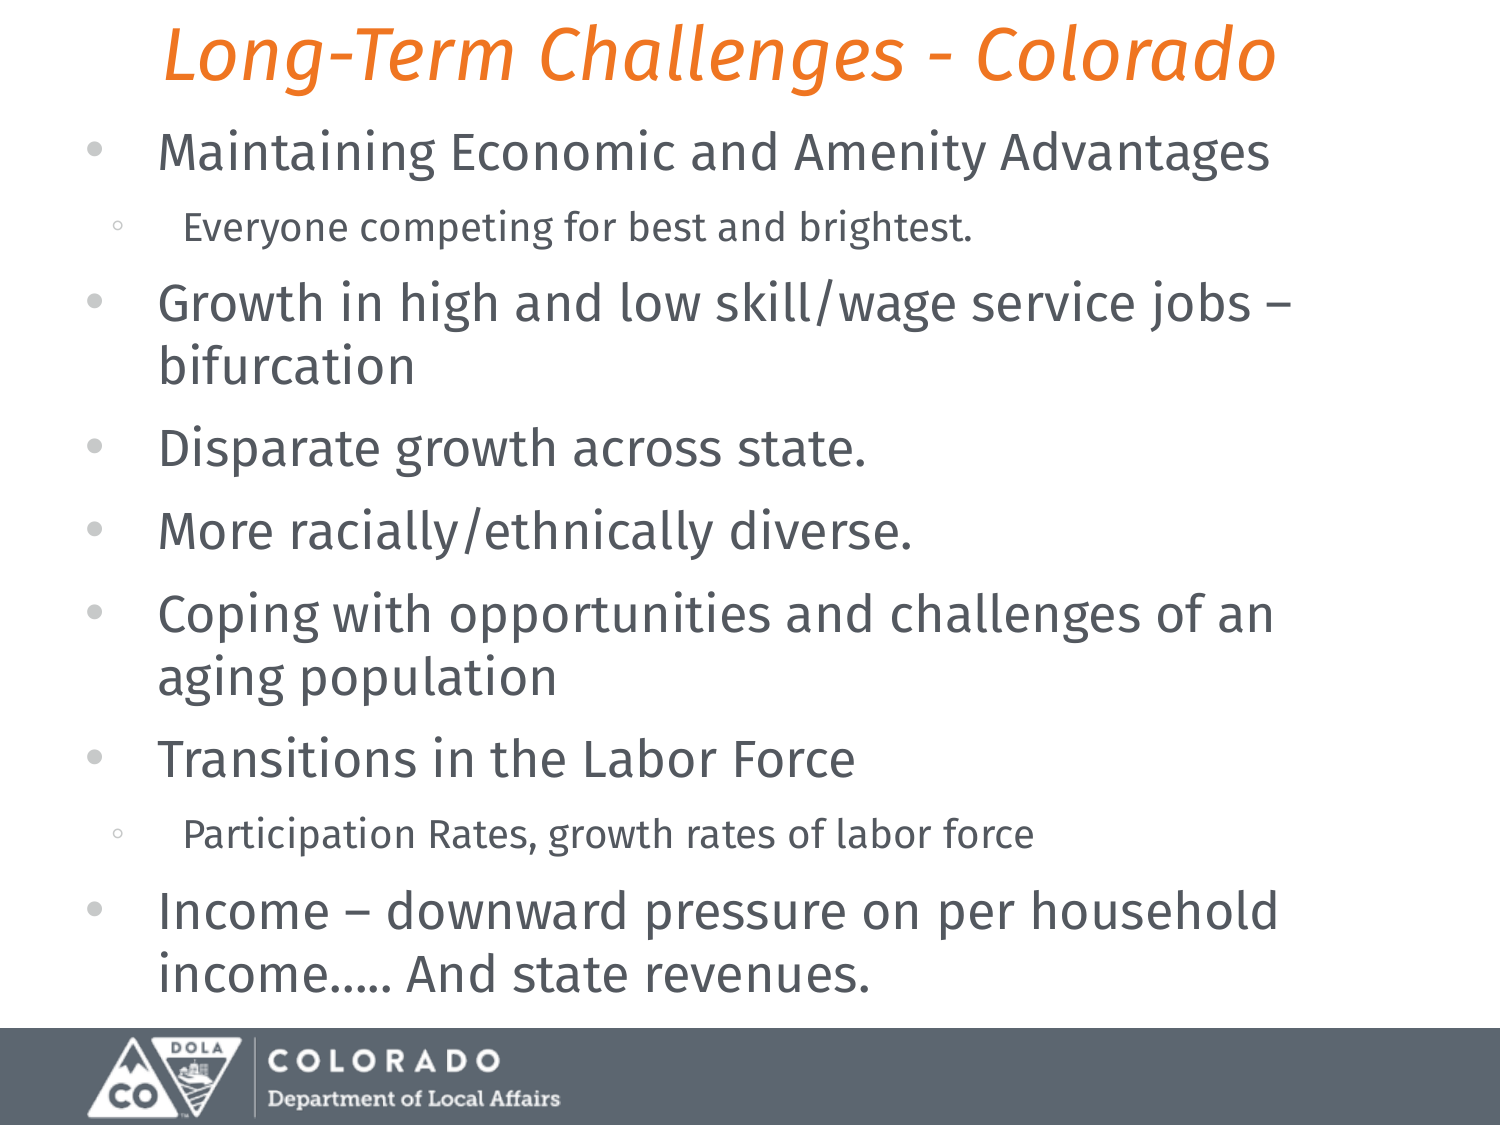

# Long-Term Challenges - Colorado
Maintaining Economic and Amenity Advantages
Everyone competing for best and brightest.
Growth in high and low skill/wage service jobs – bifurcation
Disparate growth across state.
More racially/ethnically diverse.
Coping with opportunities and challenges of an aging population
Transitions in the Labor Force
Participation Rates, growth rates of labor force
Income – downward pressure on per household income….. And state revenues.